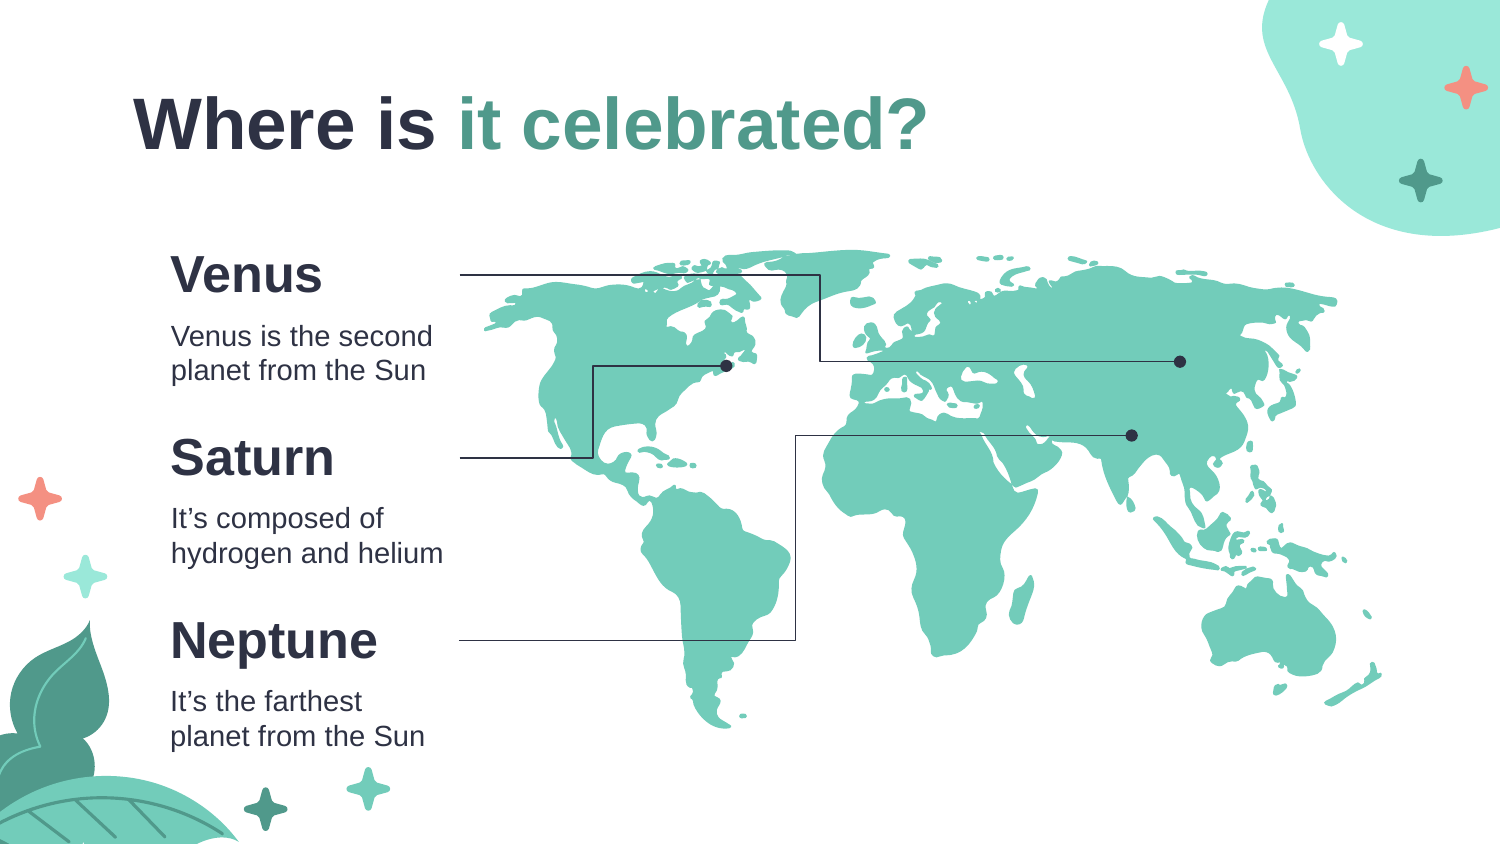

# Where is it celebrated?
Venus

Venus is the second planet from the Sun
Saturn
It’s composed of hydrogen and helium
Neptune
It’s the farthest planet from the Sun